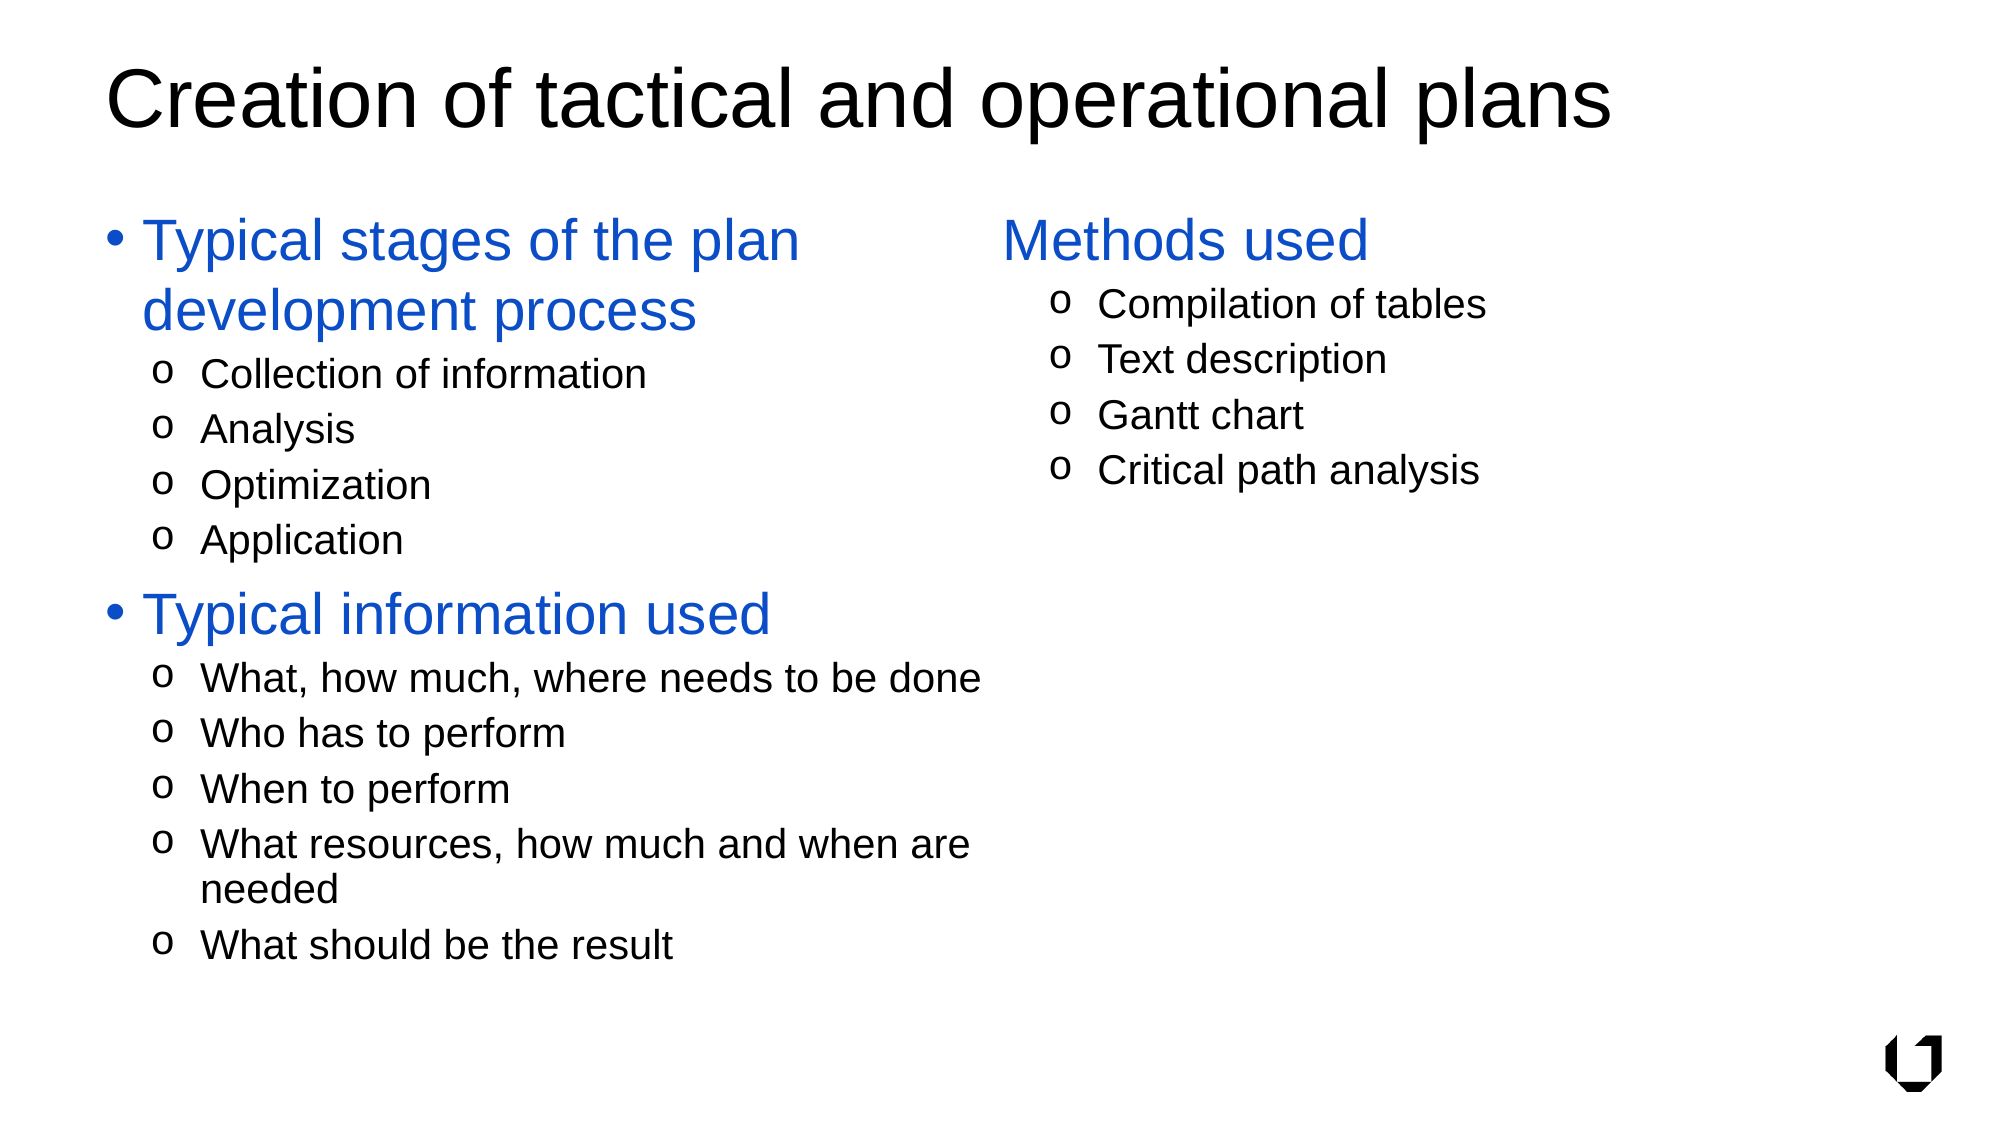

# Creation of tactical and operational plans
Typical stages of the plan development process
Collection of information
Analysis
Optimization
Application
Typical information used
What, how much, where needs to be done
Who has to perform
When to perform
What resources, how much and when are needed
What should be the result

Methods used
Compilation of tables
Text description
Gantt chart
Critical path analysis